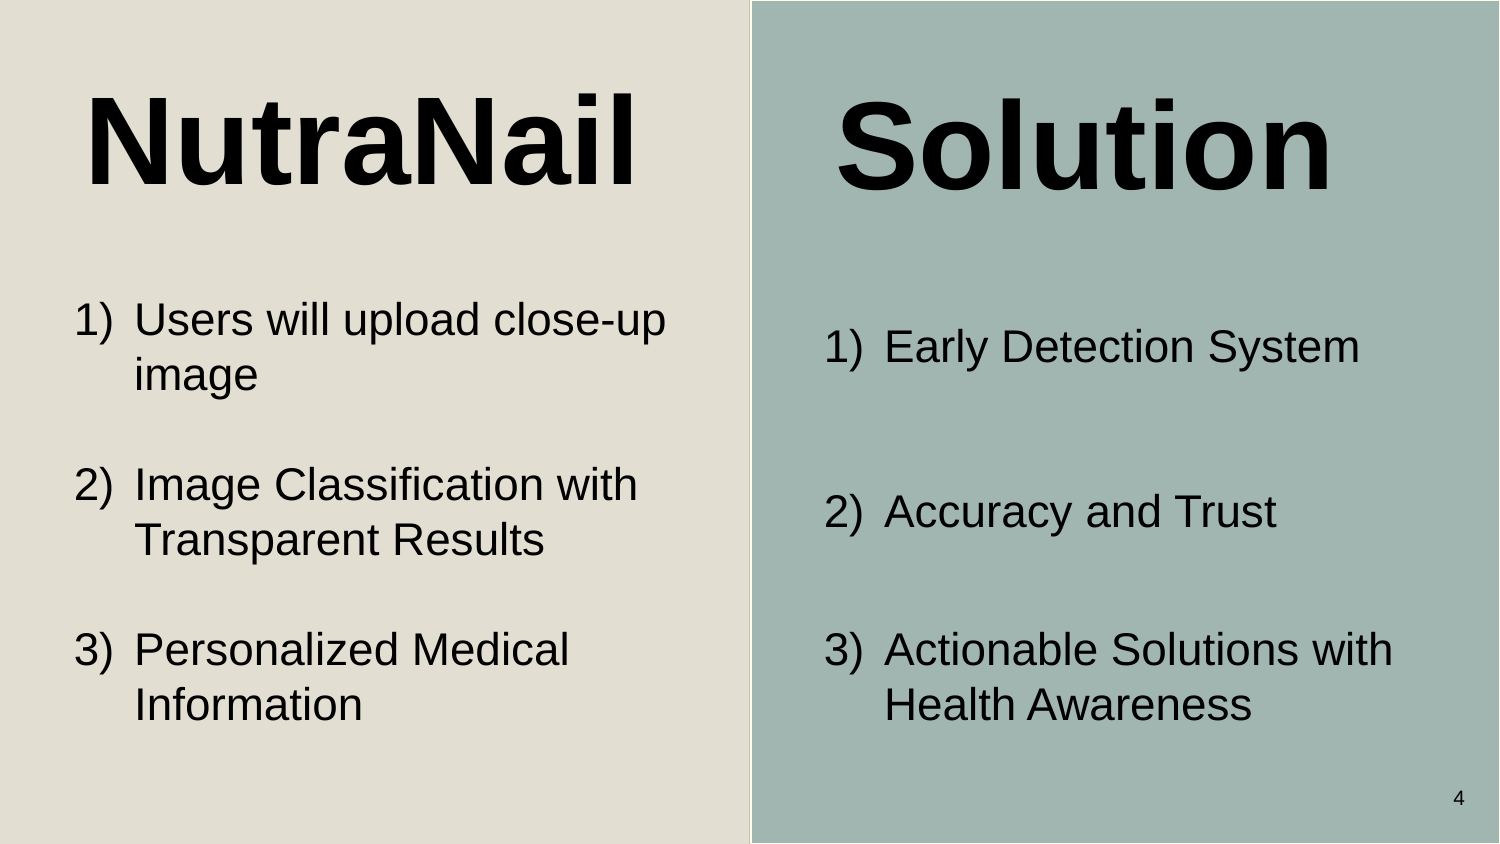

# NutraNail

  Solution
Users will upload close-up image

Image Classification with Transparent Results

Personalized Medical Information
Early Detection System

Accuracy and Trust

Actionable Solutions with Health Awareness

4